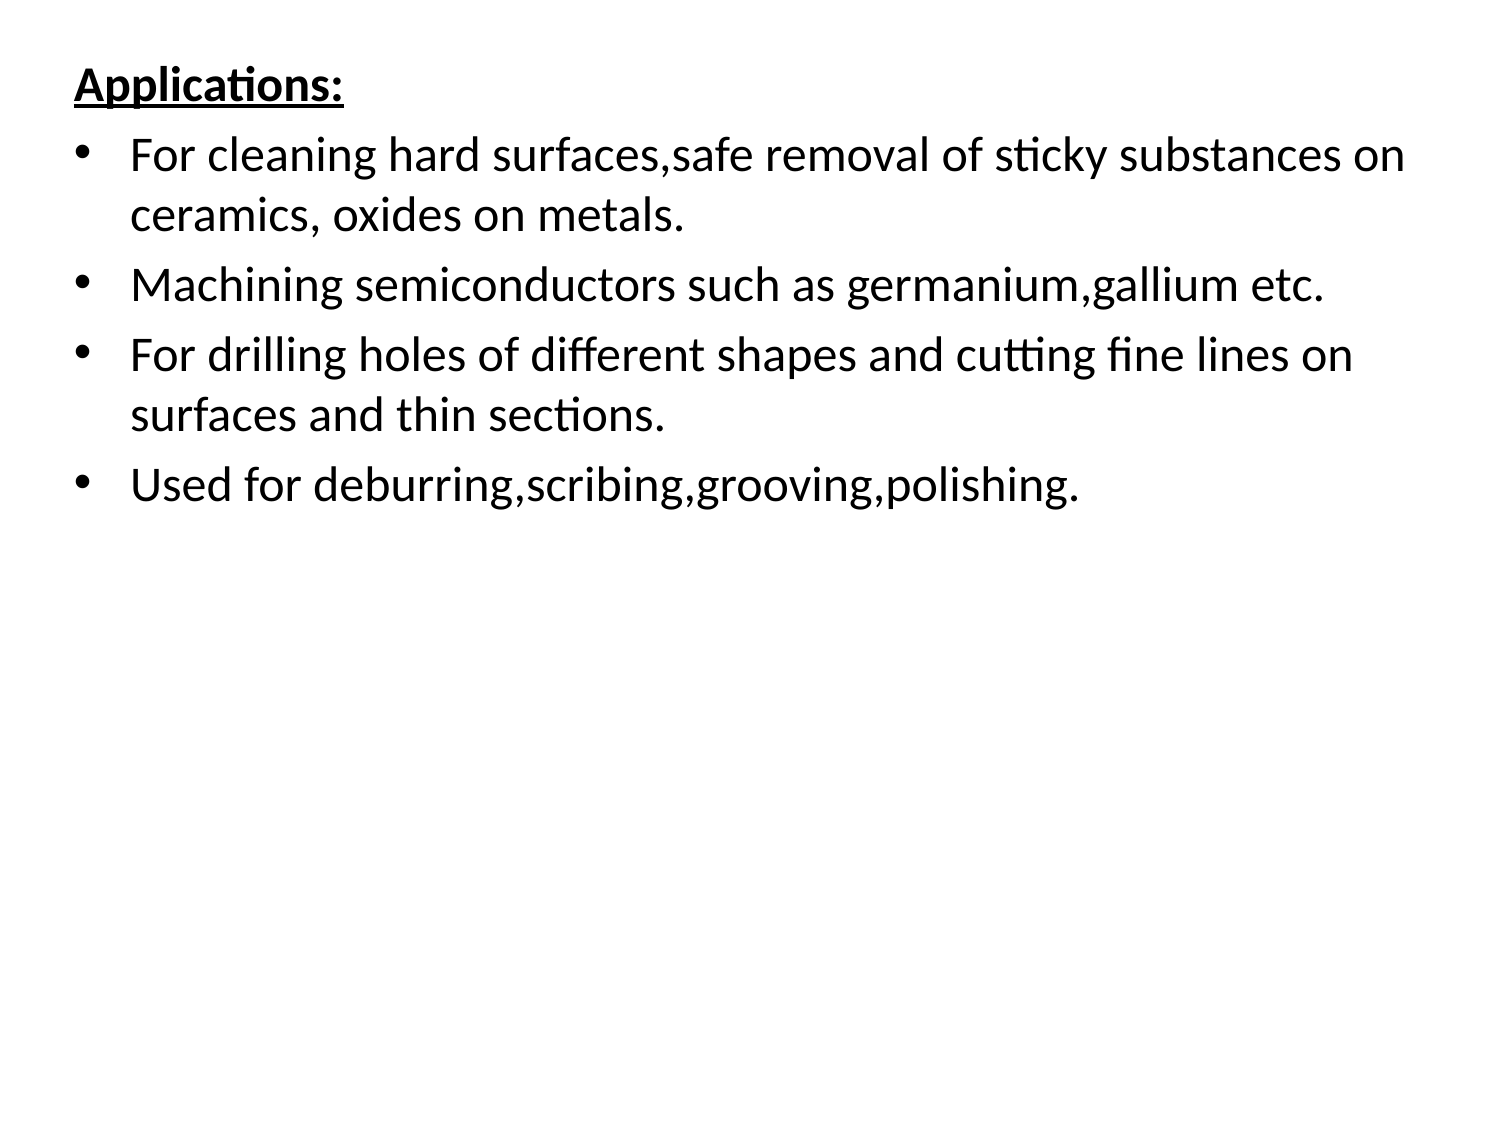

Applications:
For cleaning hard surfaces,safe removal of sticky substances on ceramics, oxides on metals.
Machining semiconductors such as germanium,gallium etc.
For drilling holes of different shapes and cutting fine lines on surfaces and thin sections.
Used for deburring,scribing,grooving,polishing.